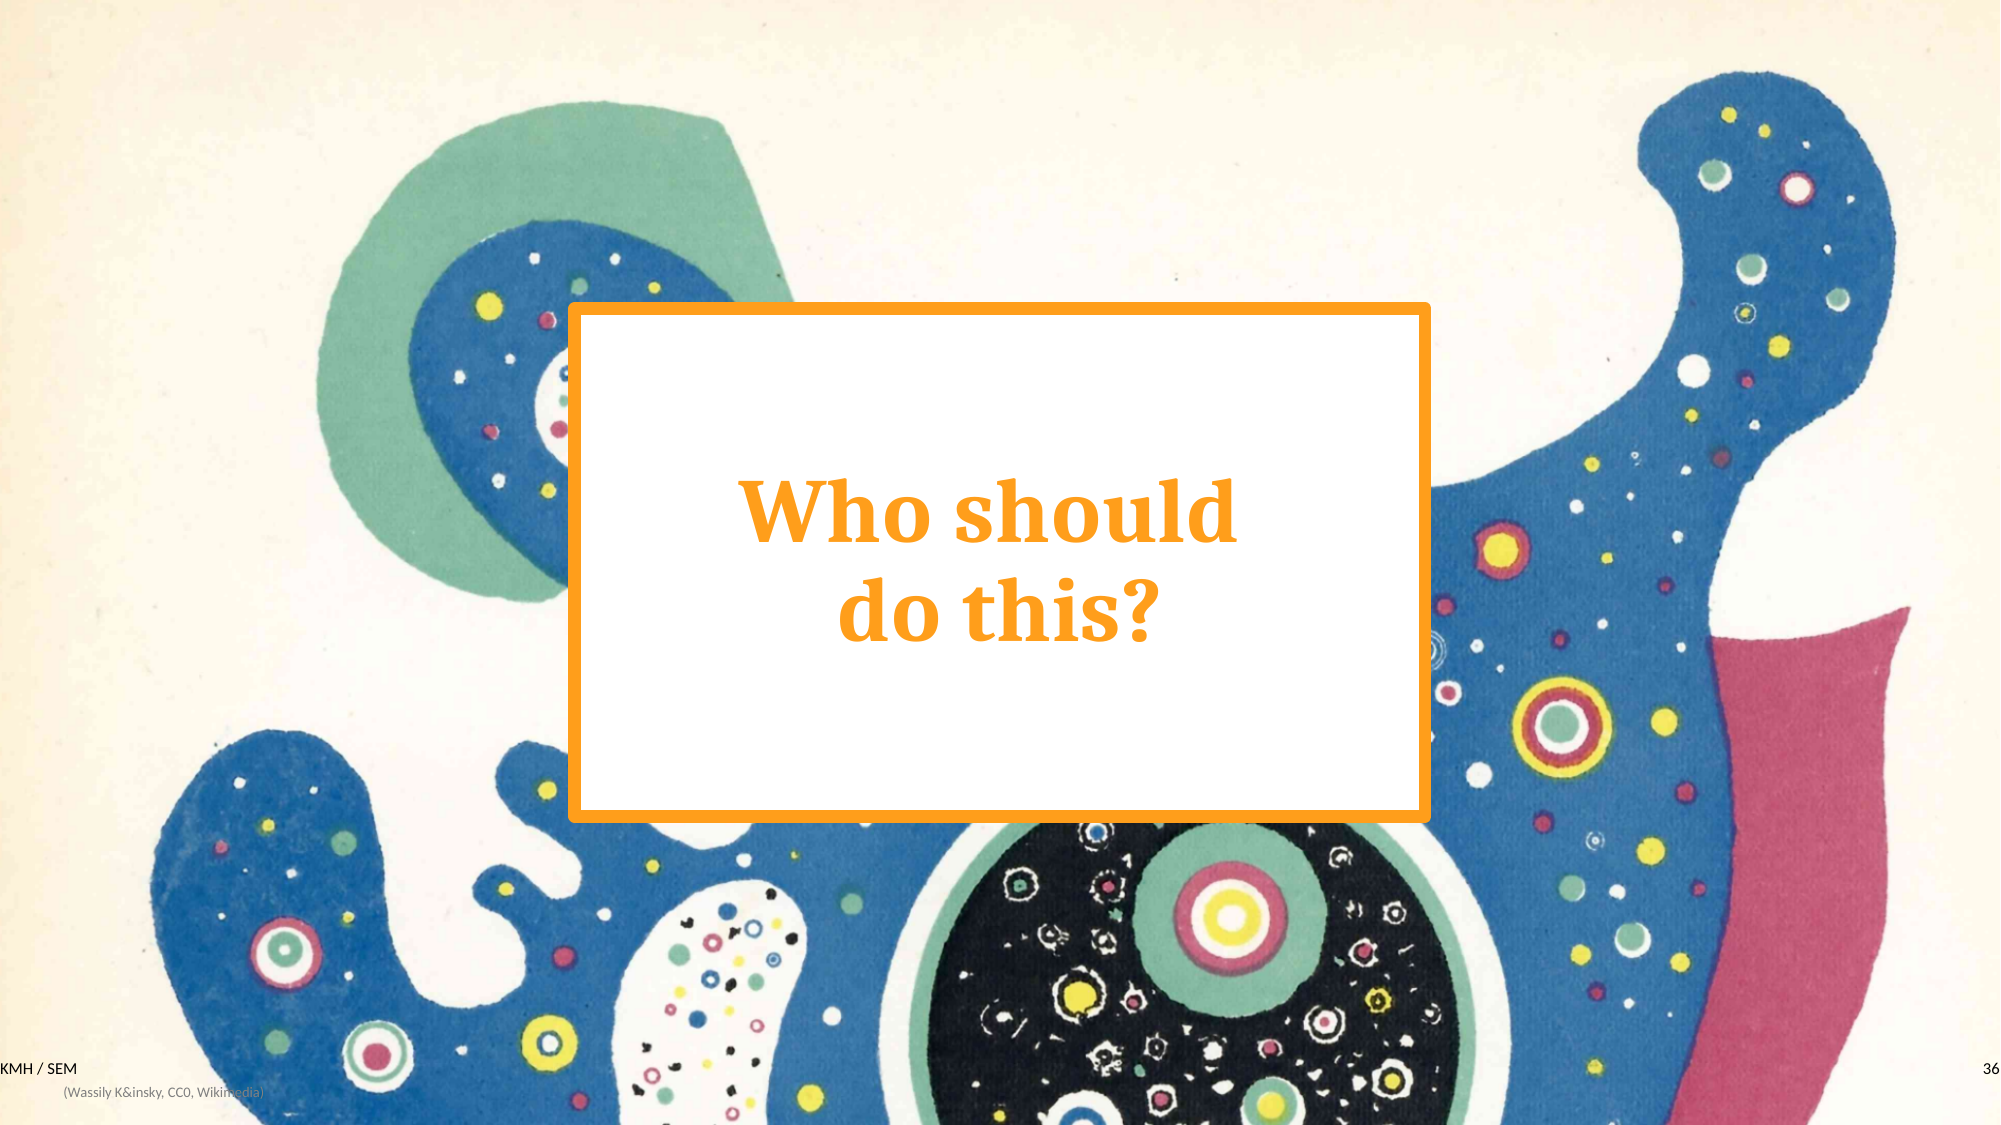

# Who should do this?
KMH / SEM
36